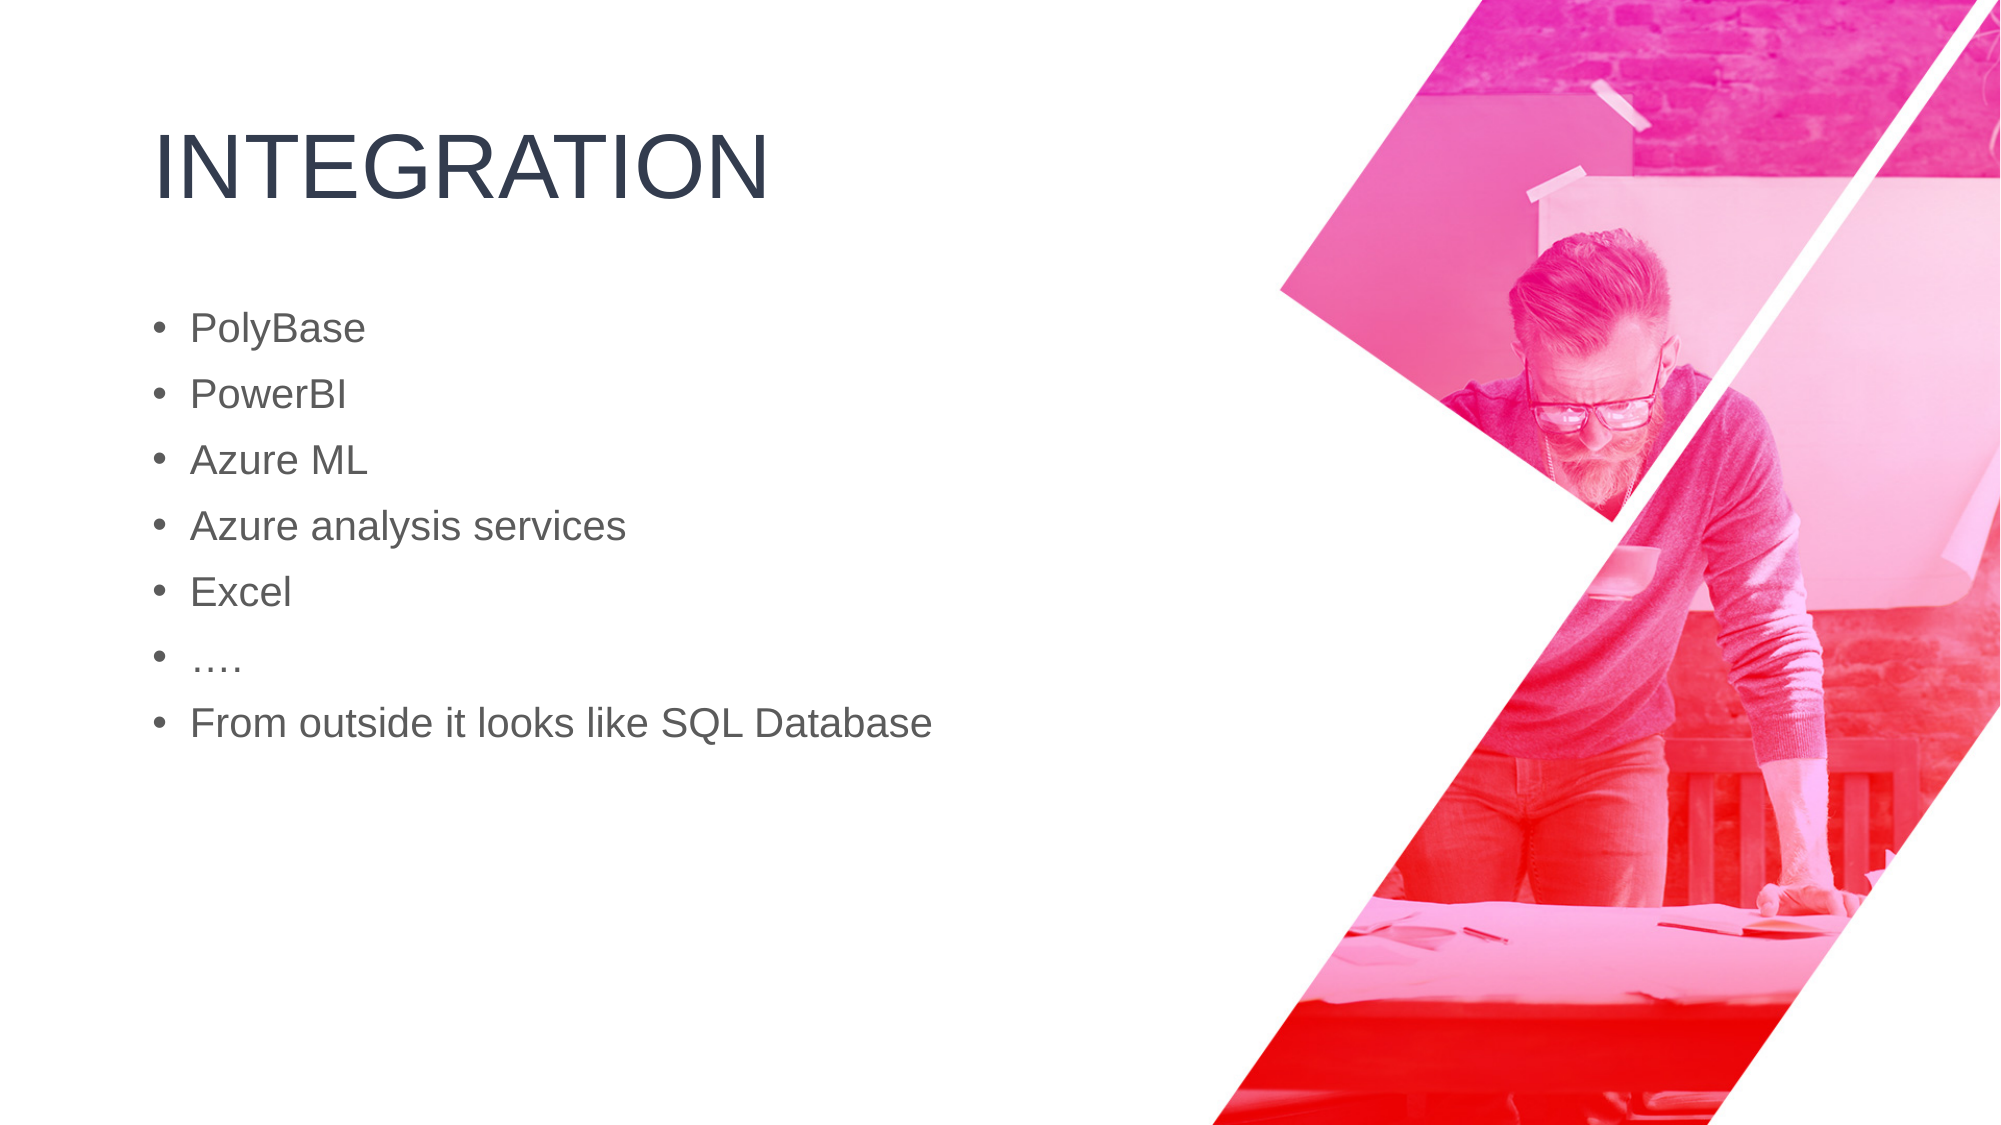

# INTEGRATION
PolyBase
PowerBI
Azure ML
Azure analysis services
Excel
….
From outside it looks like SQL Database